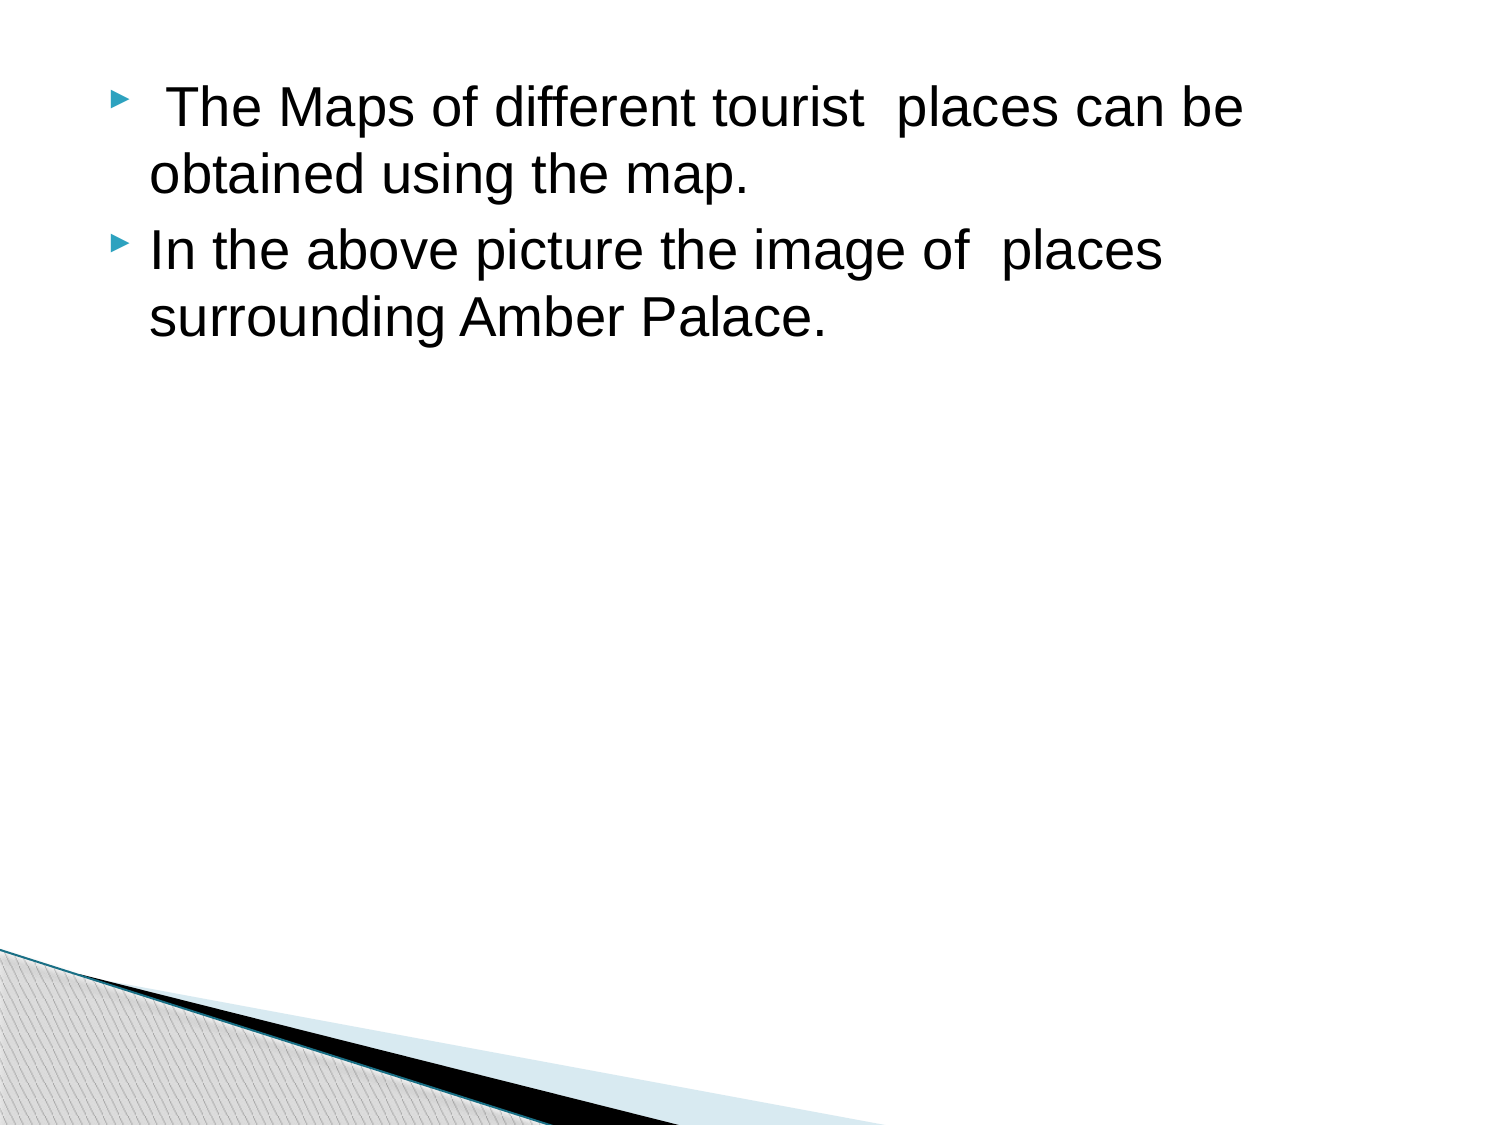

The Maps of different tourist  places can be obtained using the map.
In the above picture the image of  places surrounding Amber Palace.